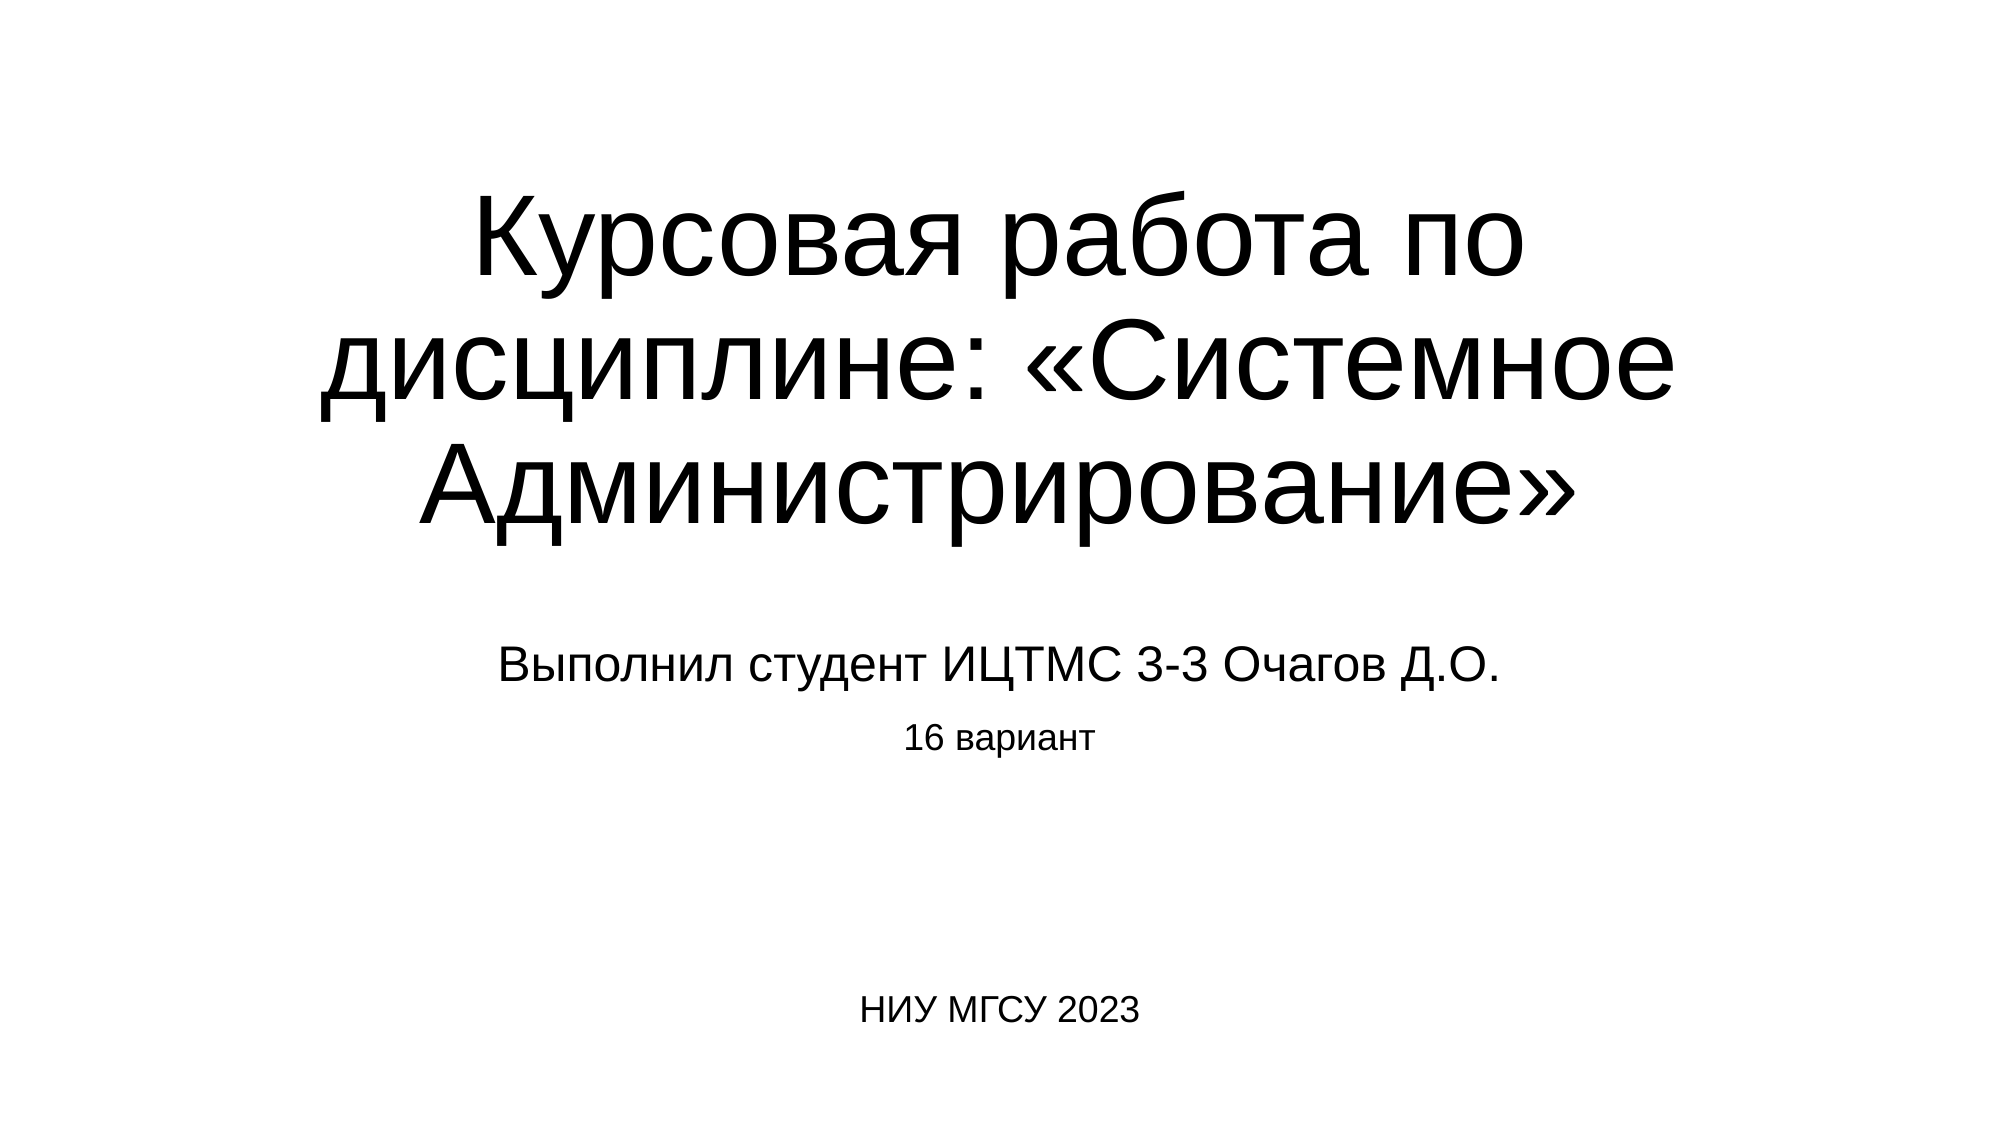

# Курсовая работа по дисциплине: «Системное Администрирование»
Выполнил студент ИЦТМС 3-3 Очагов Д.О.
16 вариант
НИУ МГСУ 2023